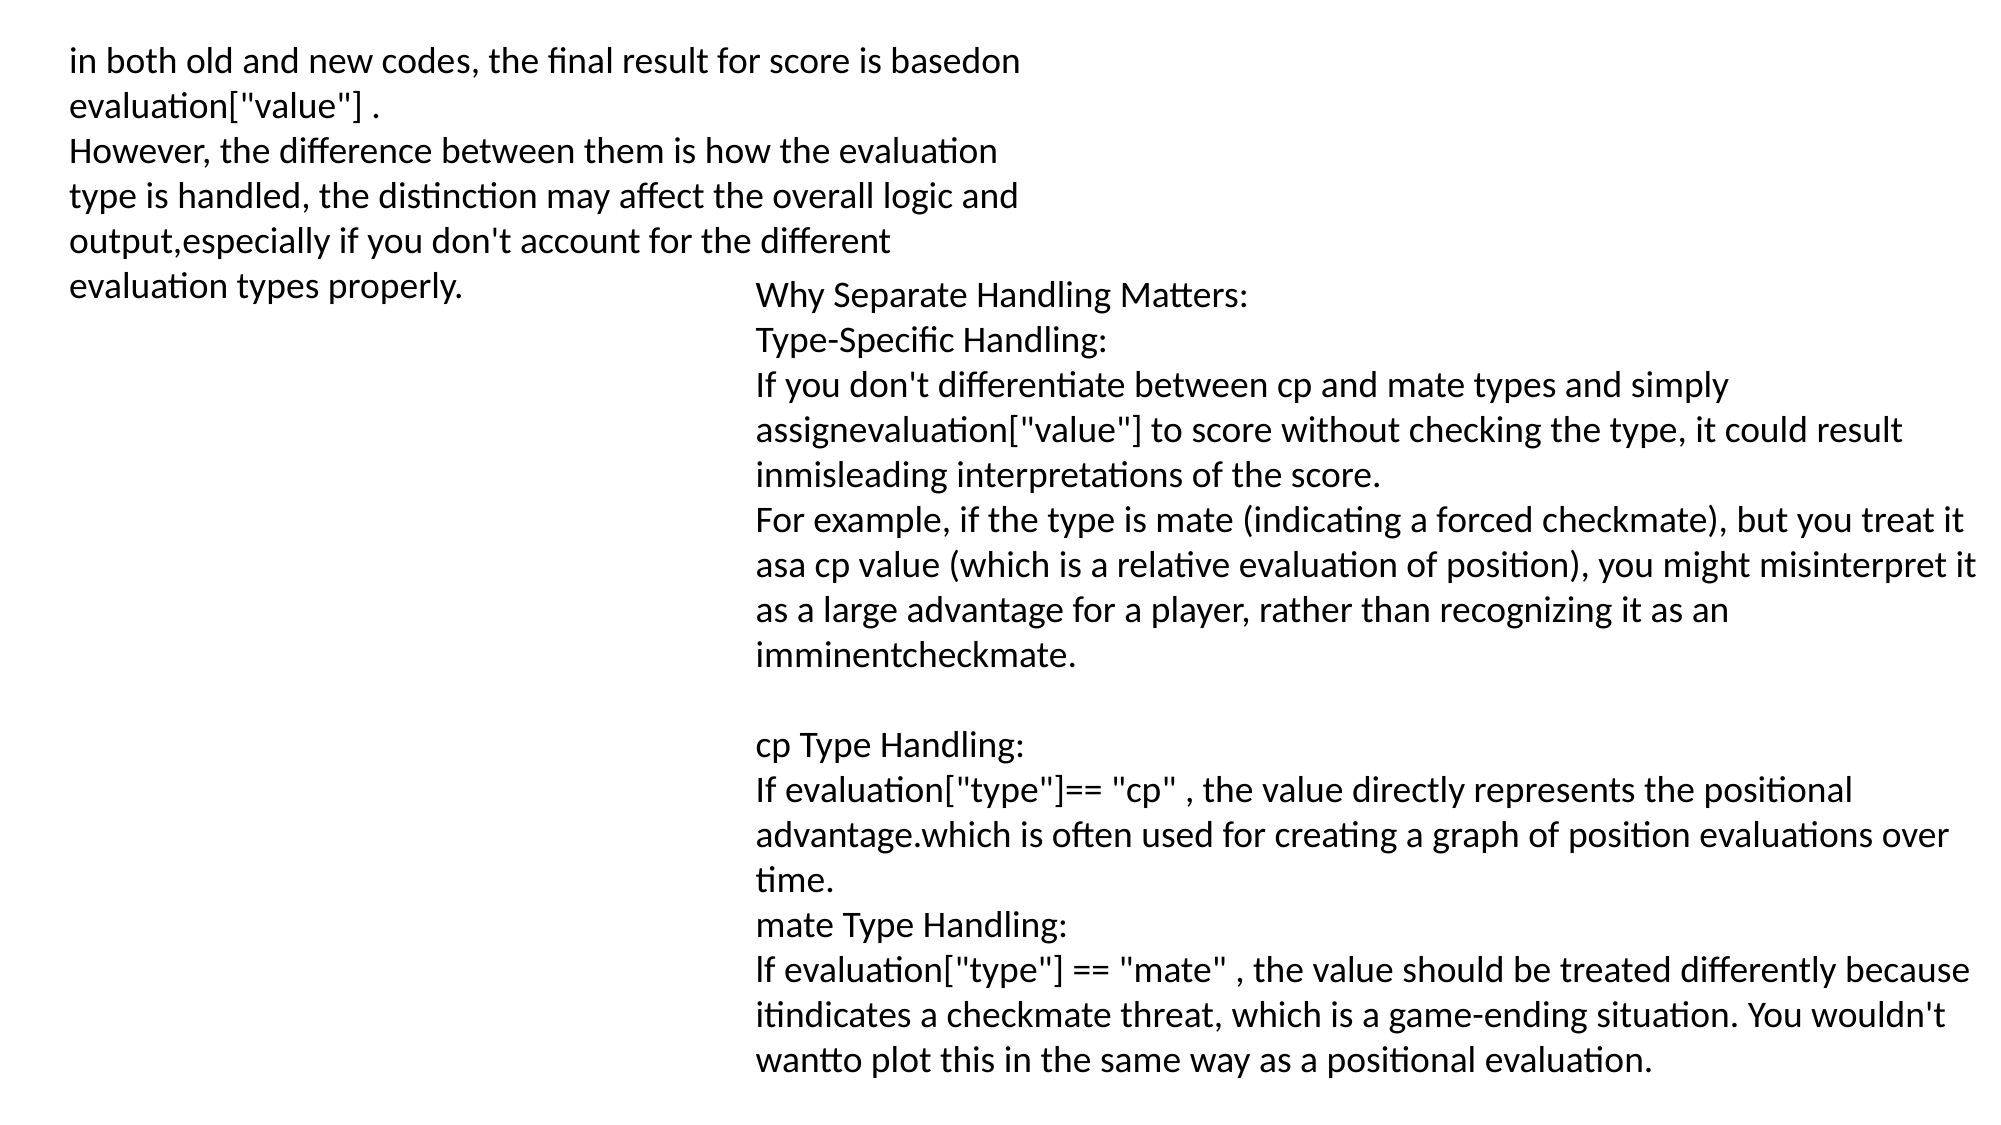

in both old and new codes, the final result for score is basedon evaluation["value"] .
However, the difference between them is how the evaluation type is handled, the distinction may affect the overall logic and output,especially if you don't account for the different evaluation types properly.
Why Separate Handling Matters:
Type-Specific Handling:
If you don't differentiate between cp and mate types and simply assignevaluation["value"] to score without checking the type, it could result inmisleading interpretations of the score.
For example, if the type is mate (indicating a forced checkmate), but you treat it asa cp value (which is a relative evaluation of position), you might misinterpret it as a large advantage for a player, rather than recognizing it as an imminentcheckmate.

cp Type Handling:
If evaluation["type"]== "cp" , the value directly represents the positional advantage.which is often used for creating a graph of position evaluations over time.
mate Type Handling:
lf evaluation["type"] == "mate" , the value should be treated differently because itindicates a checkmate threat, which is a game-ending situation. You wouldn't wantto plot this in the same way as a positional evaluation.